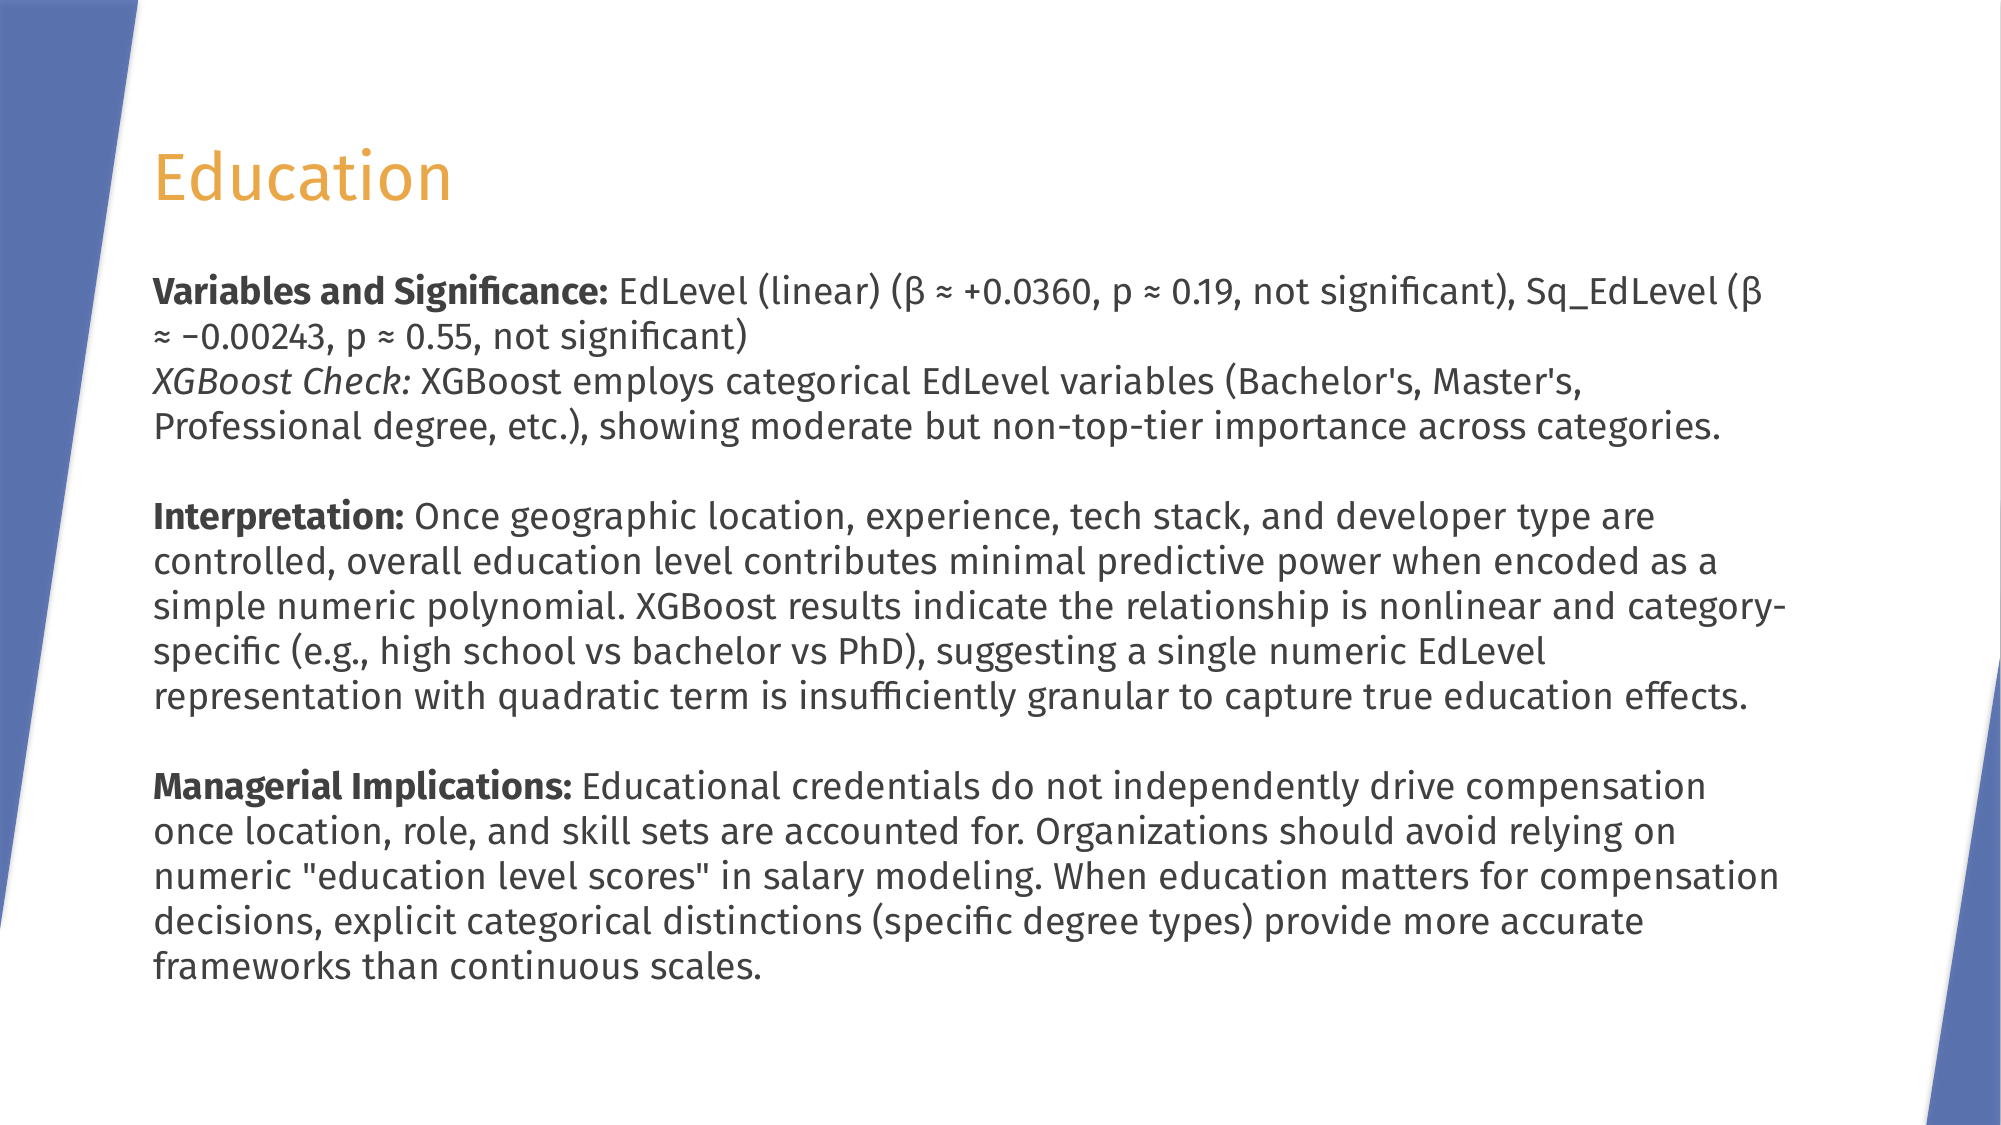

Education
Variables and Significance: EdLevel (linear) (β ≈ +0.0360, p ≈ 0.19, not significant), Sq_EdLevel (β ≈ −0.00243, p ≈ 0.55, not significant)
XGBoost Check: XGBoost employs categorical EdLevel variables (Bachelor's, Master's, Professional degree, etc.), showing moderate but non-top-tier importance across categories.

Interpretation: Once geographic location, experience, tech stack, and developer type are controlled, overall education level contributes minimal predictive power when encoded as a simple numeric polynomial. XGBoost results indicate the relationship is nonlinear and category-specific (e.g., high school vs bachelor vs PhD), suggesting a single numeric EdLevel representation with quadratic term is insufficiently granular to capture true education effects.

Managerial Implications: Educational credentials do not independently drive compensation once location, role, and skill sets are accounted for. Organizations should avoid relying on numeric "education level scores" in salary modeling. When education matters for compensation decisions, explicit categorical distinctions (specific degree types) provide more accurate frameworks than continuous scales.

87